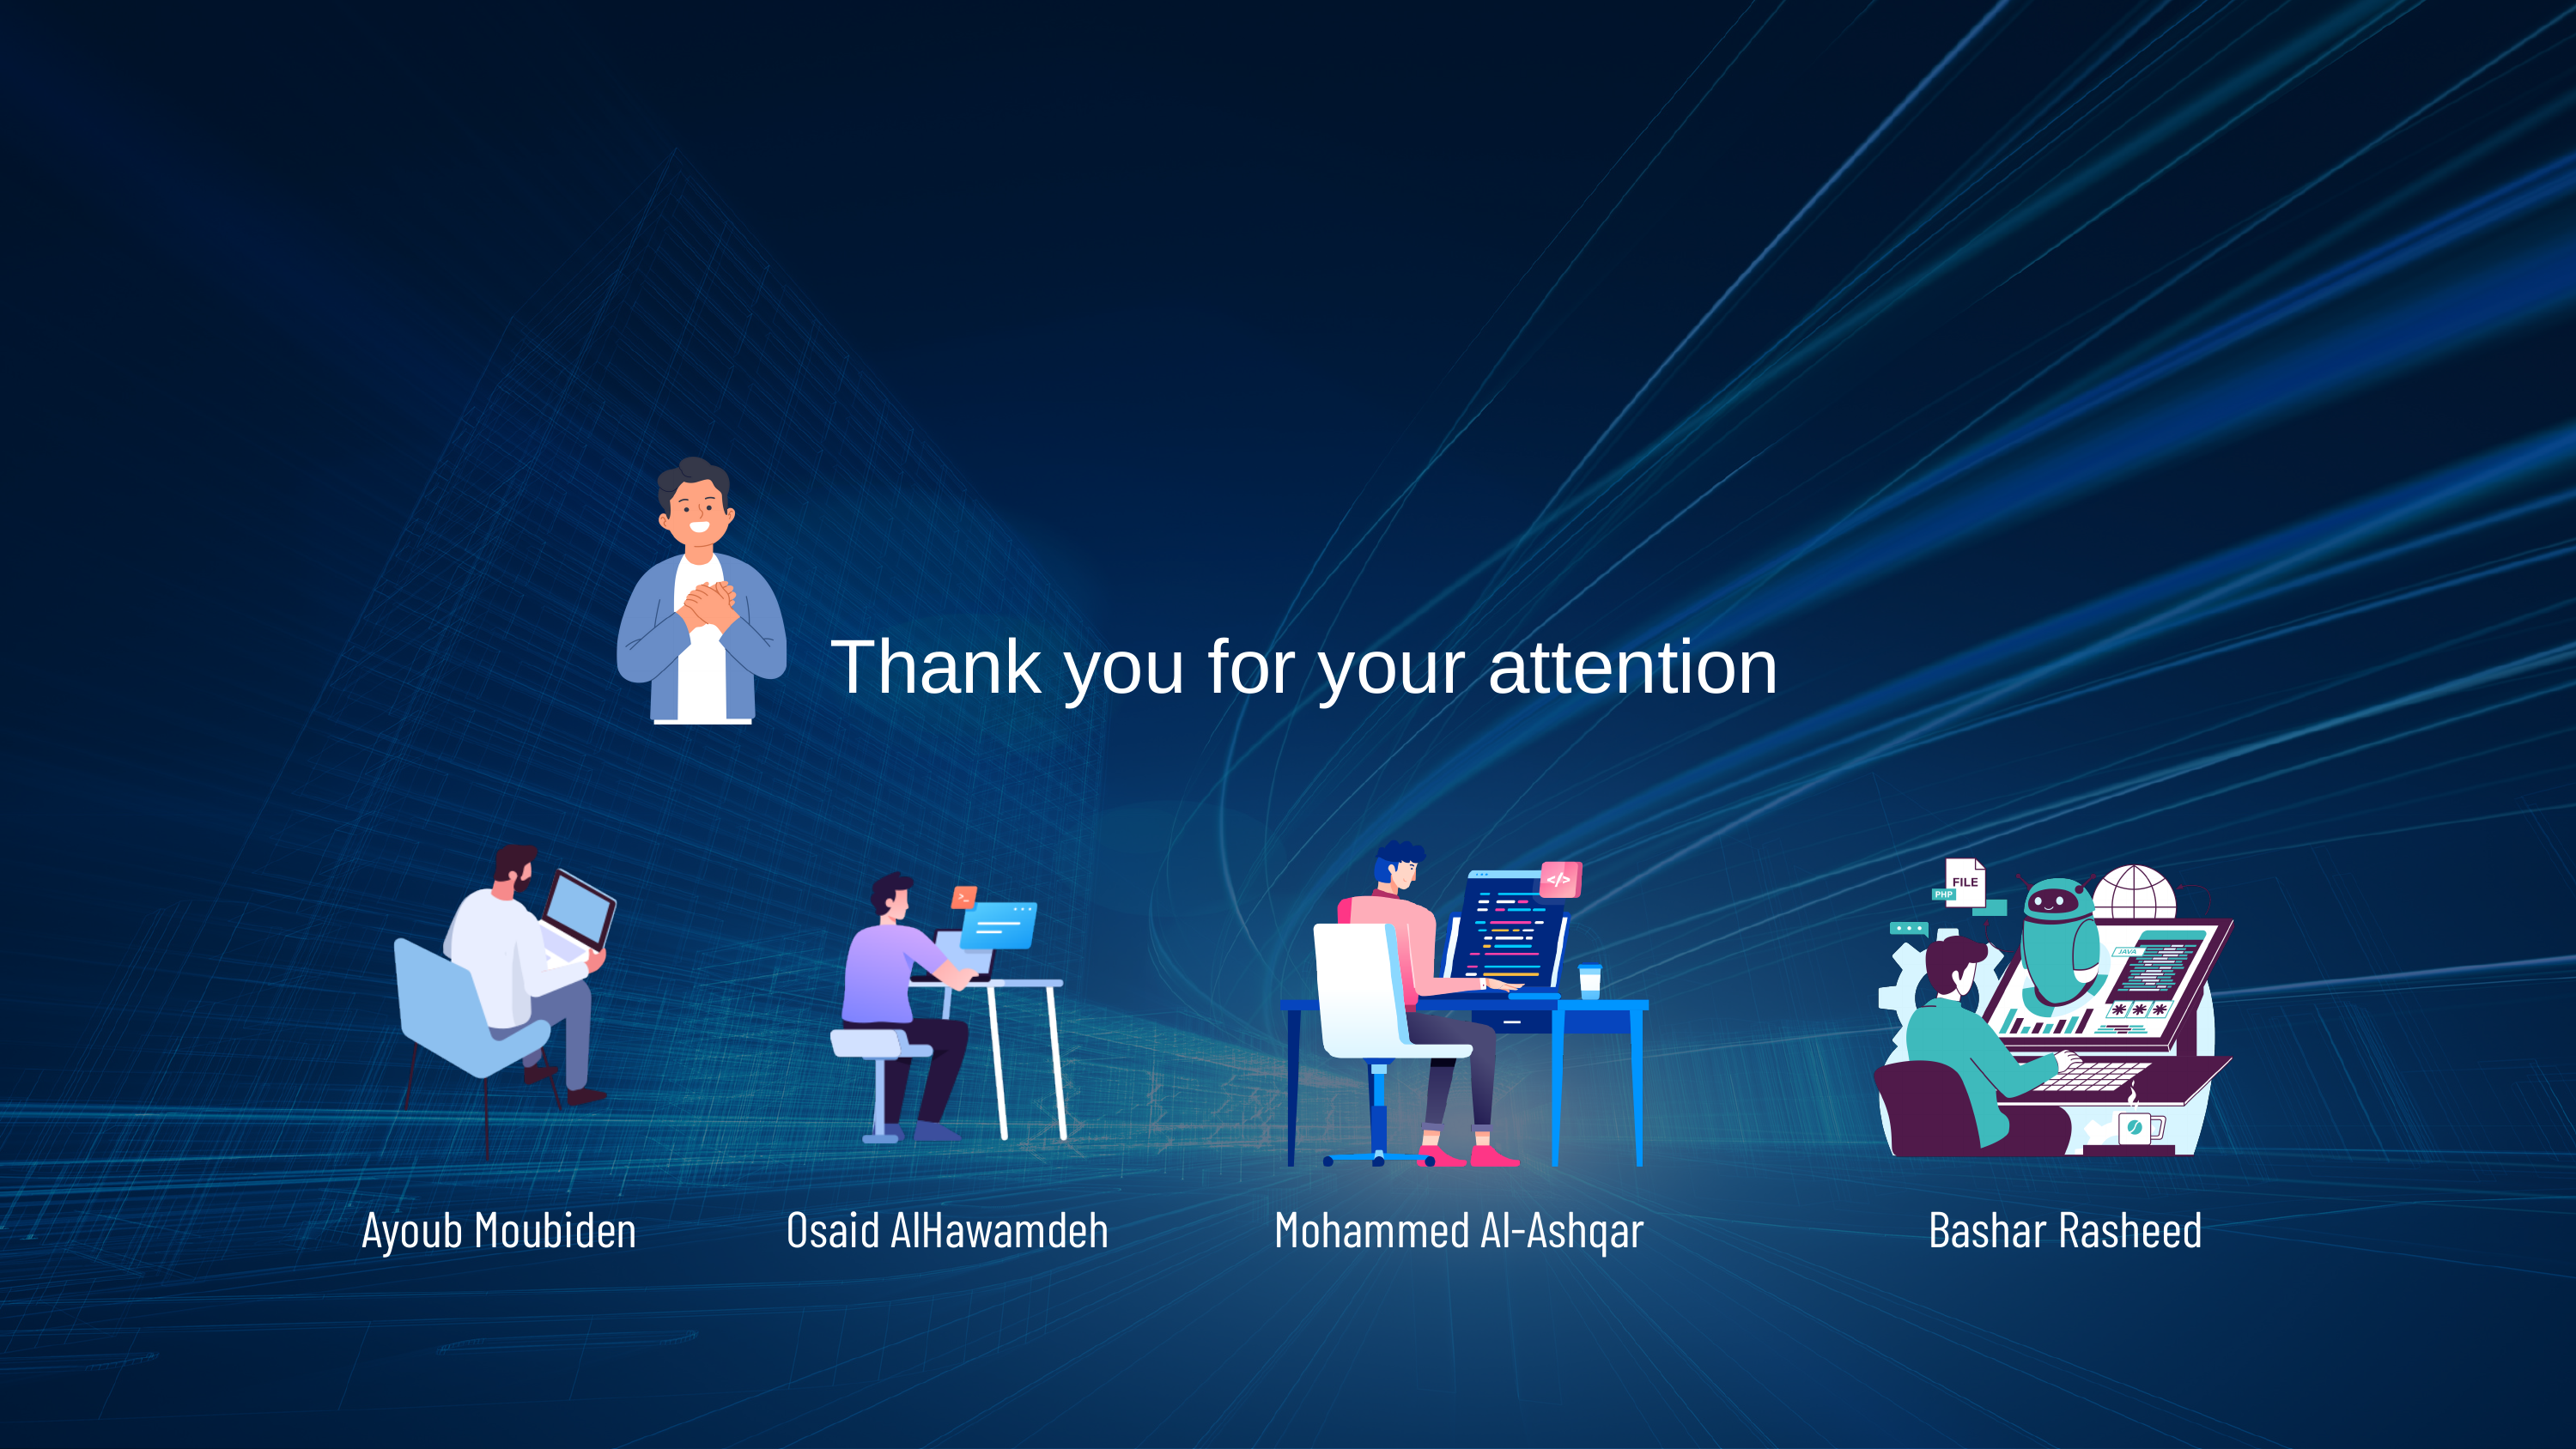

Thank you for your attention

Ayoub Moubiden
Osaid AlHawamdeh
Mohammed Al-Ashqar
Bashar Rasheed